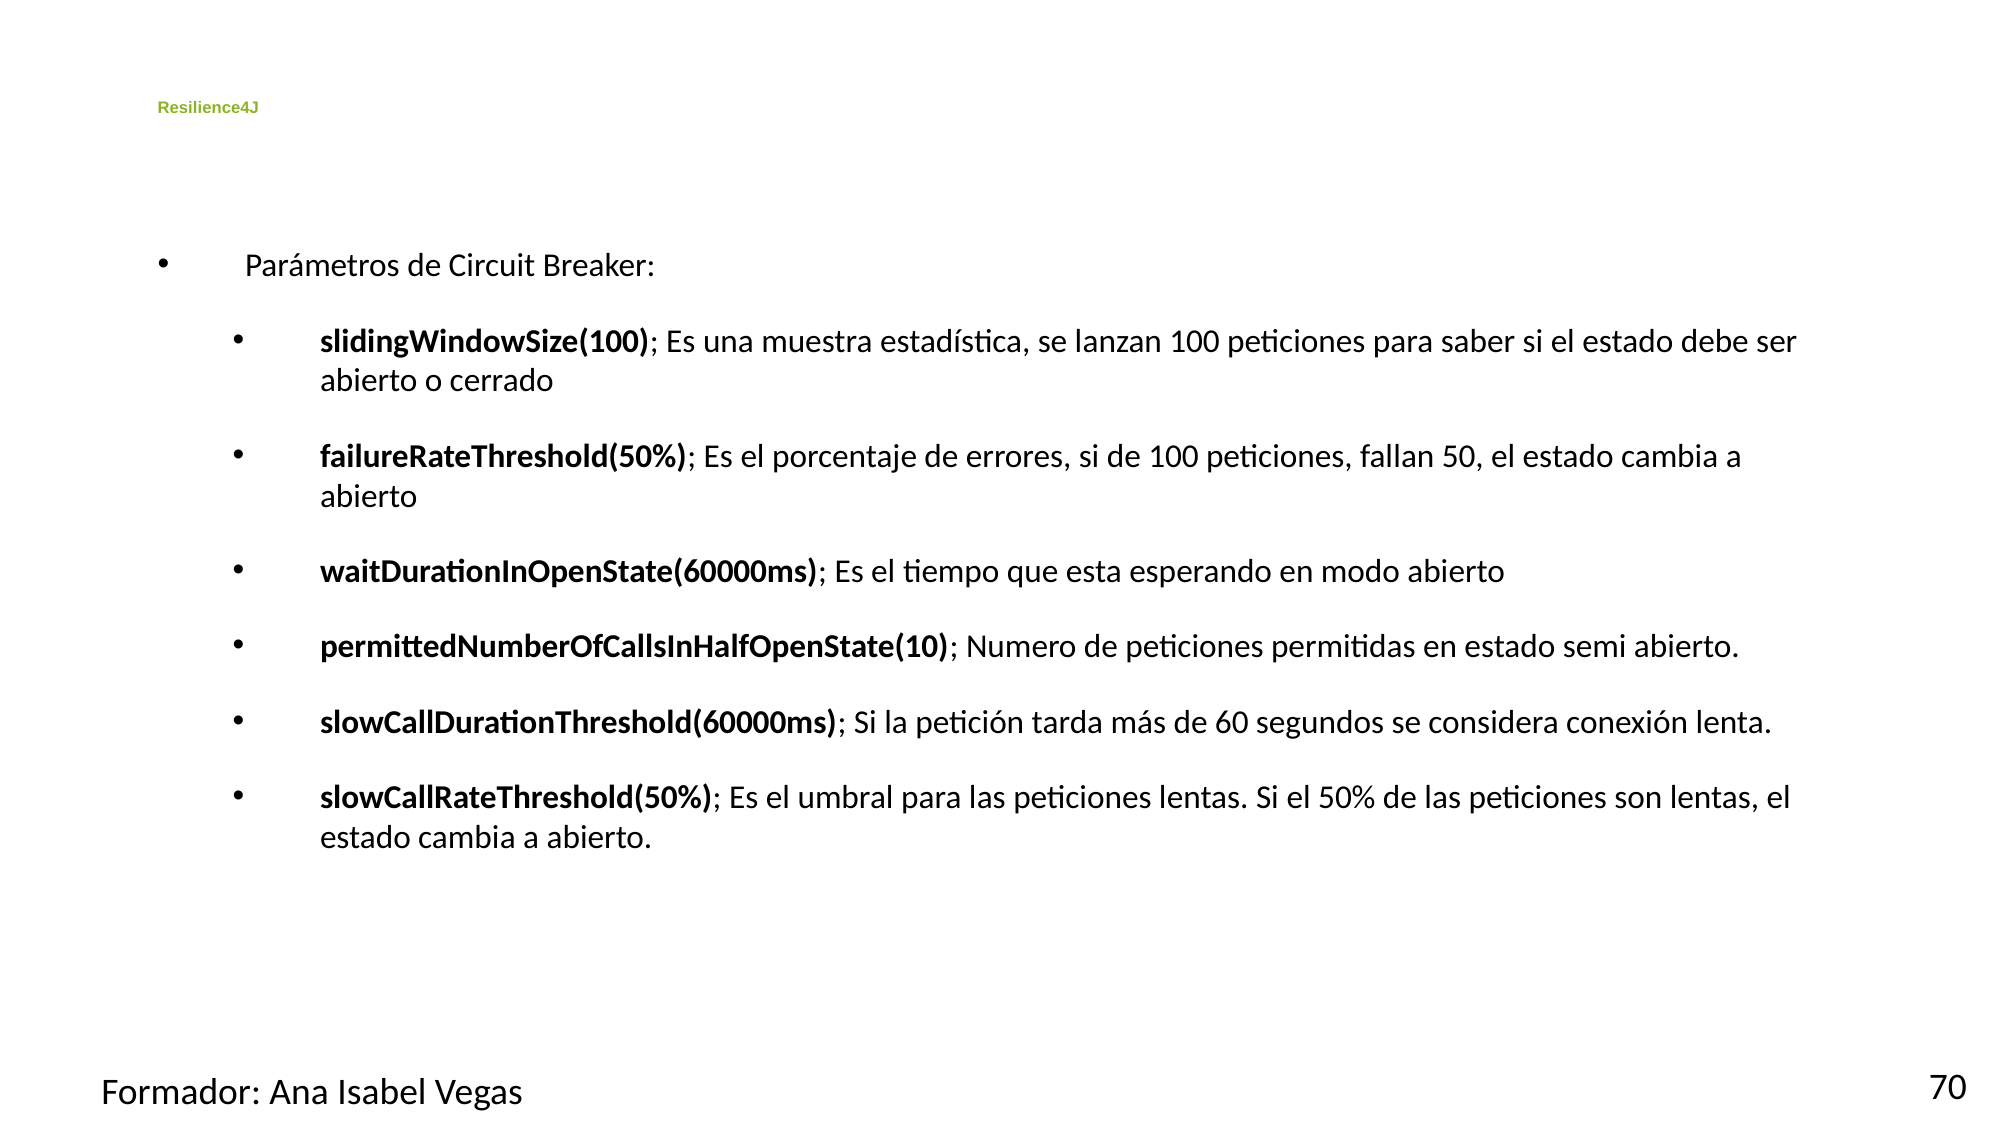

# Resilience4J

Parámetros de Circuit Breaker:
slidingWindowSize(100); Es una muestra estadística, se lanzan 100 peticiones para saber si el estado debe ser abierto o cerrado
failureRateThreshold(50%); Es el porcentaje de errores, si de 100 peticiones, fallan 50, el estado cambia a abierto
waitDurationInOpenState(60000ms); Es el tiempo que esta esperando en modo abierto
permittedNumberOfCallsInHalfOpenState(10); Numero de peticiones permitidas en estado semi abierto.
slowCallDurationThreshold(60000ms); Si la petición tarda más de 60 segundos se considera conexión lenta.
slowCallRateThreshold(50%); Es el umbral para las peticiones lentas. Si el 50% de las peticiones son lentas, el estado cambia a abierto.

70
Formador: Ana Isabel Vegas